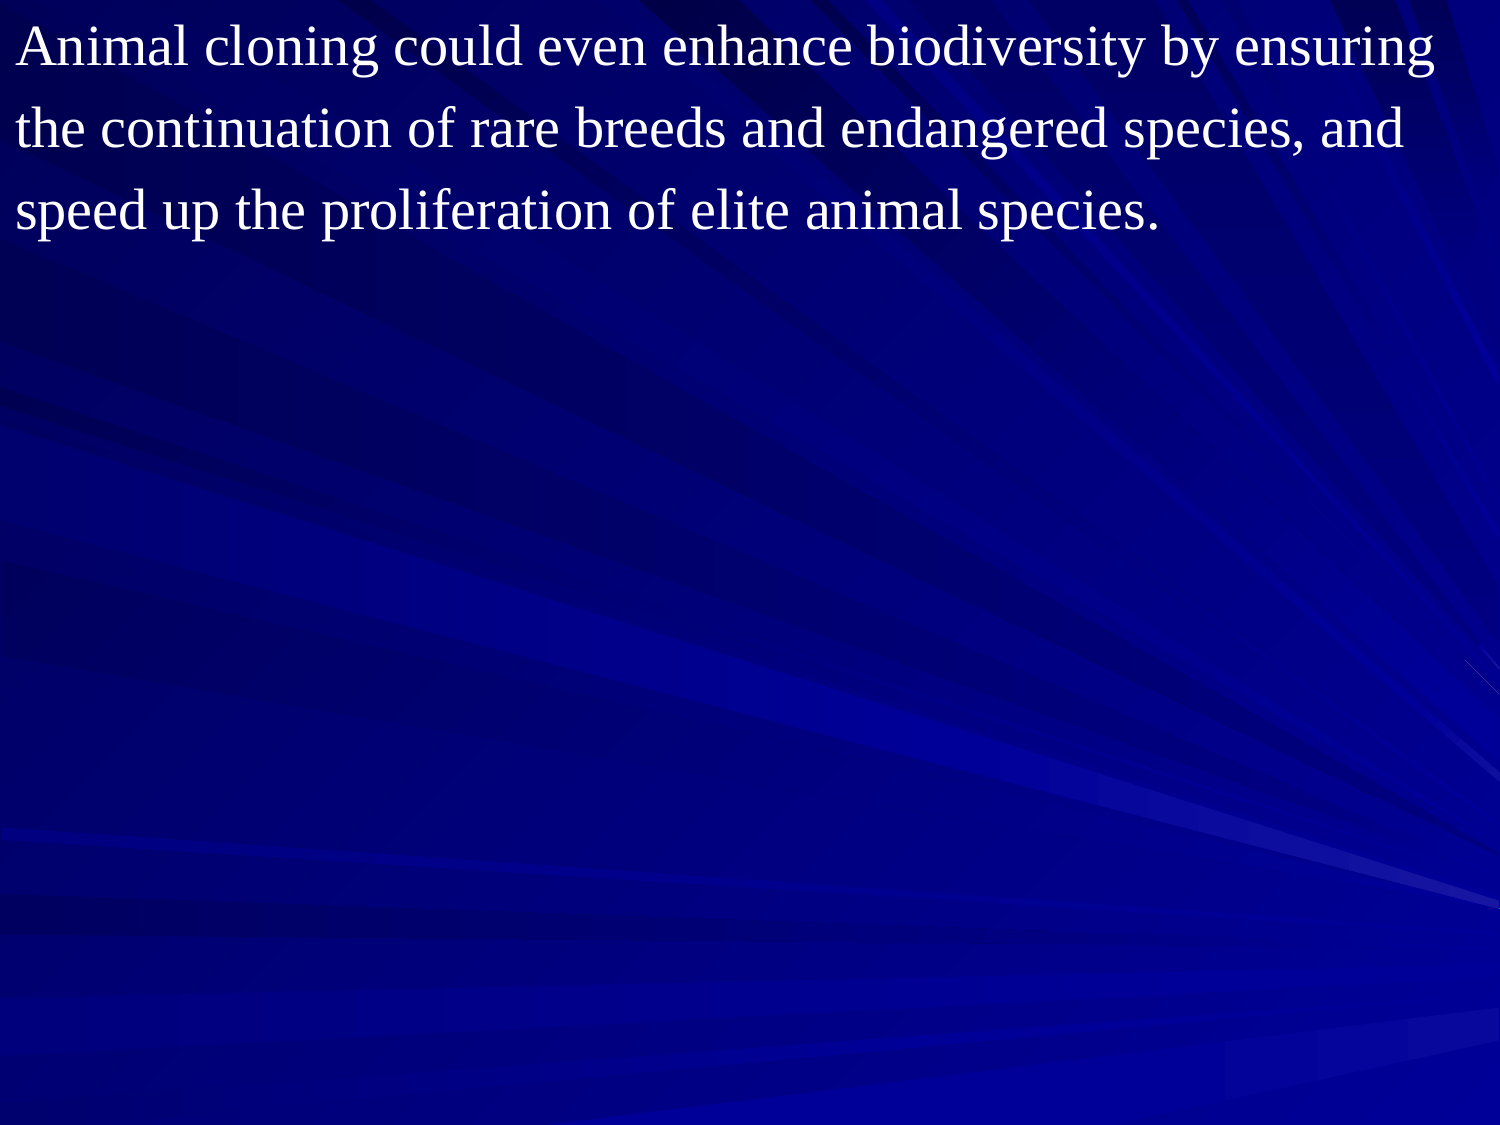

Animal cloning could even enhance biodiversity by ensuring
the continuation of rare breeds and endangered species, and
speed up the proliferation of elite animal species.